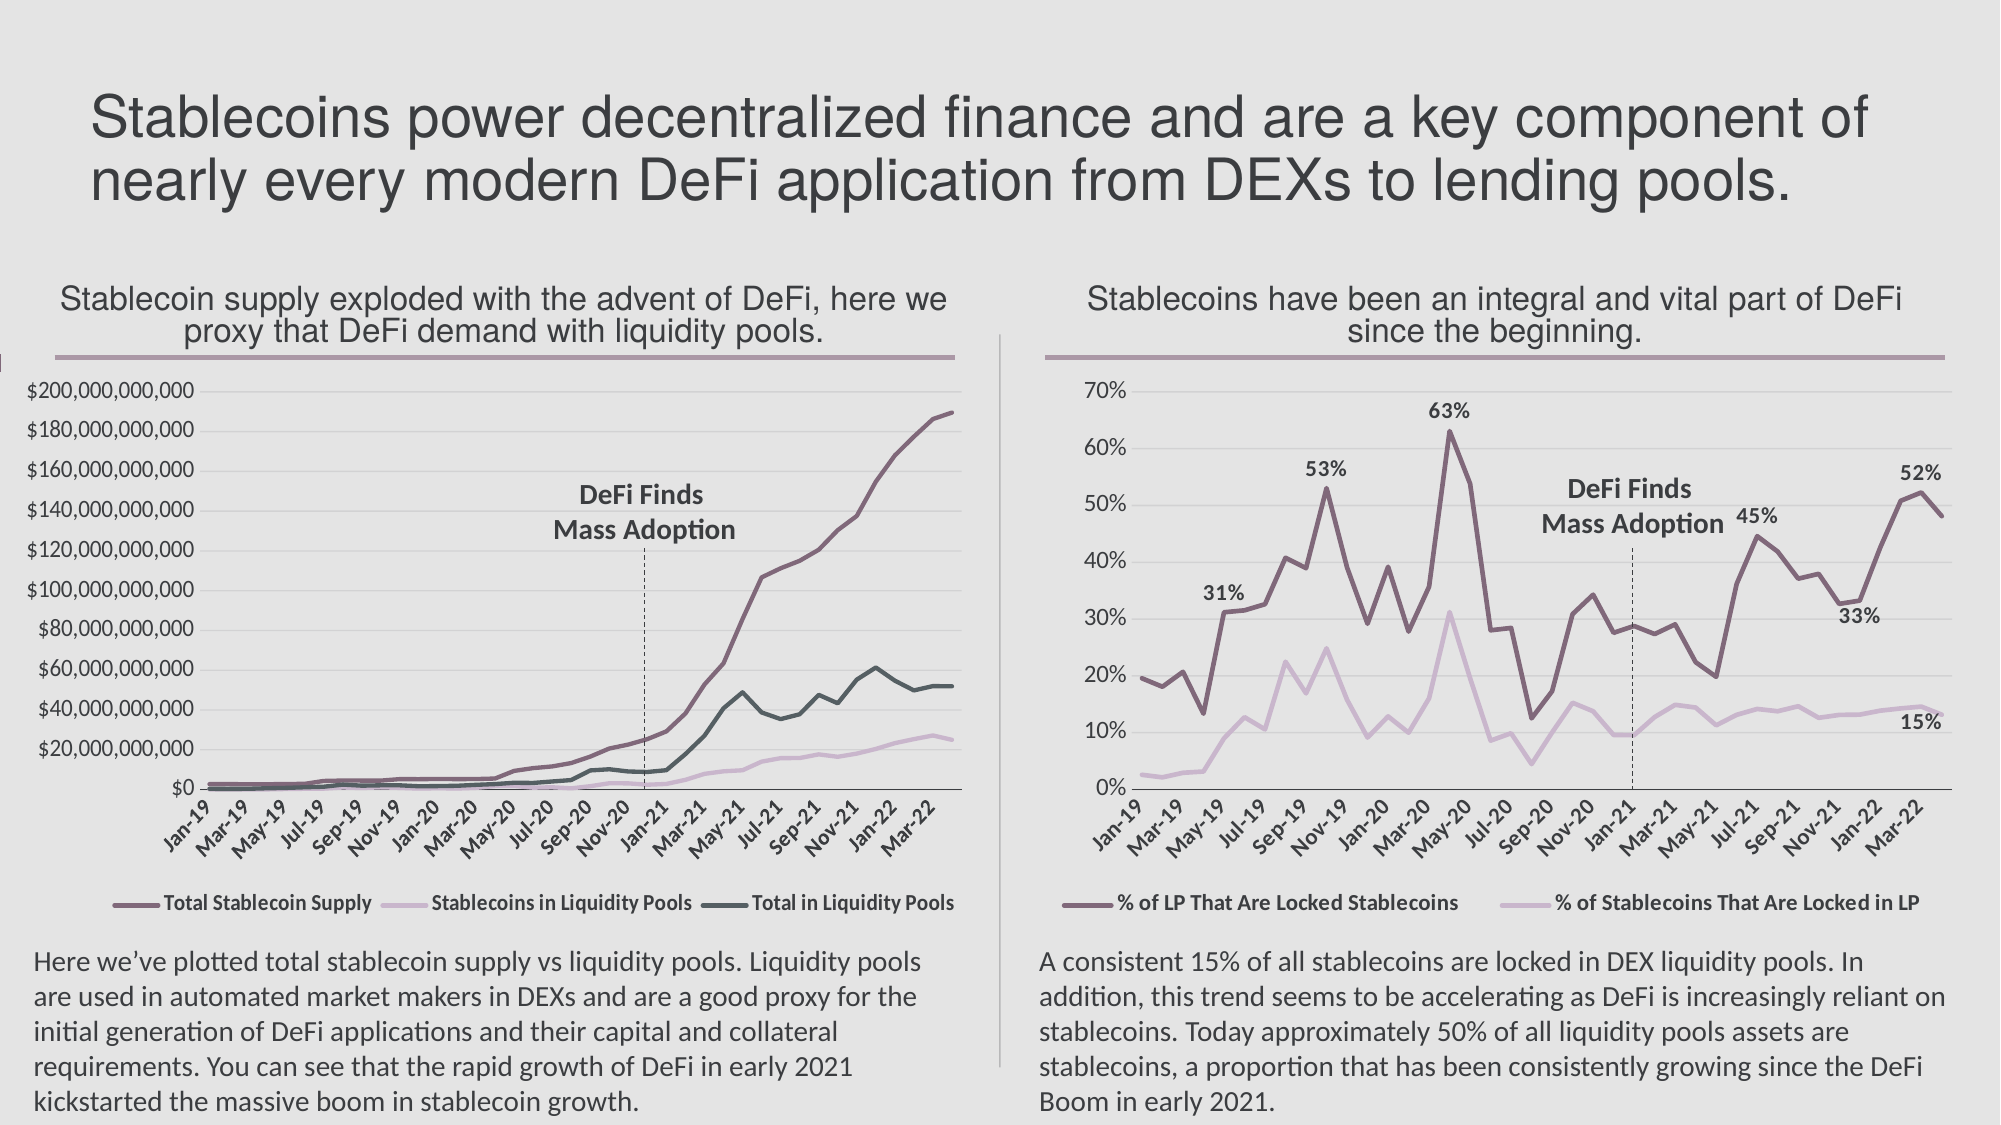

# Stablecoins power decentralized finance and are a key component of nearly every modern DeFi application from DEXs to lending pools.
Stablecoin supply exploded with the advent of DeFi, here we proxy that DeFi demand with liquidity pools.
Stablecoins have been an integral and vital part of DeFi since the beginning.

### Chart

| Category | Total Stablecoin Supply | Stablecoins in Liquidity Pools | Total in Liquidity Pools |
|---|---|---|---|
| 43466 | 2711949806.5997195 | 70374856.8638583 | 359484867.807593 |
| 43497 | 2740587937.115267 | 58747620.3189146 | 324737754.492043 |
| 43525 | 2645302453.4010067 | 78039555.7849829 | 376704913.128592 |
| 43556 | 2658776203.4897466 | 84346372.5984384 | 631641329.093982 |
| 43586 | 2780232221.8995304 | 250281735.595031 | 802062553.016314 |
| 43617 | 2856585946.8192596 | 363888529.991556 | 1153432479.57415 |
| 43647 | 4329371931.367567 | 458301305.744446 | 1404563217.07006 |
| 43678 | 4517564869.819035 | 1016144625.08935 | 2490854801.12804 |
| 43709 | 4484587976.955576 | 758939739.452943 | 1947740100.60787 |
| 43739 | 4505642282.293017 | 1120569919.37541 | 2112199638.79361 |
| 43770 | 5253035425.98124 | 830280719.30765 | 2123233069.42192 |
| 43800 | 5213235723.379805 | 477111833.170509 | 1634711898.35894 |
| 43831 | 5293500090.761001 | 681658033.979268 | 1737896188.6977 |
| 43862 | 5254462036.949535 | 525825706.698179 | 1890629909.83367 |
| 43891 | 5269312576.391571 | 846324292.20856 | 2370278151.57075 |
| 43922 | 5552860060.798288 | 1734888635.10961 | 2749468555.77523 |
| 43952 | 9376108507.160822 | 1836300256.48394 | 3411460586.0092 |
| 43983 | 10779252328.734762 | 928670511.153756 | 3312242021.79841 |
| 44013 | 11615498183.767193 | 1151100682.63142 | 4045526420.29221 |
| 44044 | 13319842090.890259 | 596668101.315685 | 4763215932.00107 |
| 44075 | 16557402165.787104 | 1663843833.81608 | 9615864873.97422 |
| 44105 | 20631472429.763126 | 3150744315.7854 | 10203069870.8908 |
| 44136 | 22622437962.18309 | 3116913507.36969 | 9085225294.11648 |
| 44166 | 25355384117.887123 | 2433976901.36206 | 8821277633.98315 |
| 44197 | 29235539546.011253 | 2797551589.63053 | 9715728361.87496 |
| 44228 | 38256349642.10835 | 4879070450.74433 | 17823977786.9493 |
| 44256 | 52821444824.06339 | 7873868642.68092 | 27075216061.6362 |
| 44287 | 63445149209.189545 | 9154189752.69992 | 40839536625.1938 |
| 44317 | 85767843604.24782 | 9697008834.09366 | 48892096775.7568 |
| 44348 | 106718533965.65498 | 14038295748.4742 | 38764538518.2767 |
| 44378 | 111290696102.0621 | 15788842784.8929 | 35401800818.7308 |
| 44409 | 115059820009.58502 | 15855723941.9766 | 37851595960.1251 |
| 44440 | 120618986923.05856 | 17678519061.1505 | 47620789537.5498 |
| 44470 | 130464049315.60002 | 16468499000.0274 | 43369750409.7391 |
| 44501 | 137608738787.9658 | 18066356530.5621 | 55286541425.731 |
| 44531 | 154846439413.74628 | 20411980765.6614 | 61371370037.8787 |
| 44562 | 168023744728.49692 | 23329140388.8886 | 54752774981.4706 |
| 44593 | 177486789519.33725 | 25331510737.3909 | 49838915608.8427 |
| 44621 | 186319942722.18677 | 27193712914.9804 | 52000304469.3918 |
| 44652 | 189587731459.4871 | 24981237473.3121 | 51921339501.6717 |

### Chart

| Category | % of LP That Are Locked Stablecoins | % of Stablecoins That Are Locked in LP |
|---|---|---|
| 43466 | 0.195765839305161 | 0.02594991127512617 |
| 43497 | 0.18090788492027365 | 0.02143613767079196 |
| 43525 | 0.2071636261307357 | 0.029501184518484522 |
| 43556 | 0.1335352338635341 | 0.031723757903252825 |
| 43586 | 0.3120476509641265 | 0.09002188149018418 |
| 43617 | 0.3154831656257022 | 0.12738581536352414 |
| 43647 | 0.32629453781401835 | 0.10585861252158052 |
| 43678 | 0.40795016418828023 | 0.2249319388589222 |
| 43709 | 0.3896514423131123 | 0.1692328801113541 |
| 43739 | 0.5305227303302766 | 0.2487037028614549 |
| 43770 | 0.3910454915501601 | 0.15805732342887402 |
| 43800 | 0.29186294762365994 | 0.0915193285871968 |
| 43831 | 0.39223173306460346 | 0.12877264990870566 |
| 43862 | 0.2781219655751871 | 0.1000722249015326 |
| 43891 | 0.3570569520069671 | 0.16061379543138118 |
| 43922 | 0.630990535049217 | 0.31243154268508605 |
| 43952 | 0.5382739182199034 | 0.19584887003830012 |
| 43983 | 0.28037519753750556 | 0.08615351815061933 |
| 44013 | 0.2845366864637298 | 0.09910041432747997 |
| 44044 | 0.12526580987165523 | 0.04479543355275659 |
| 44075 | 0.17303111635016313 | 0.10048942564517242 |
| 44105 | 0.3088035616392694 | 0.15271543640482543 |
| 44136 | 0.34307498234393574 | 0.13777973499496798 |
| 44166 | 0.27592113096921367 | 0.09599447951746844 |
| 44197 | 0.28794049045342524 | 0.09569009613206243 |
| 44228 | 0.27373634039853784 | 0.1275362259177491 |
| 44256 | 0.29081461897686106 | 0.149065756699898 |
| 44287 | 0.22415018653891203 | 0.14428510085959426 |
| 44317 | 0.1983348940539186 | 0.11306112438640578 |
| 44348 | 0.3621427285108895 | 0.1315450580776542 |
| 44378 | 0.4459898202844855 | 0.14187028509924424 |
| 44409 | 0.4188918205372336 | 0.13780417821491242 |
| 44440 | 0.37123532038902235 | 0.1465649771410153 |
| 44470 | 0.379723167517451 | 0.12623016904978288 |
| 44501 | 0.32677675370291487 | 0.13128785780385369 |
| 44531 | 0.33259776917254785 | 0.13182079512413608 |
| 44562 | 0.4260814250379754 | 0.13884430695545594 |
| 44593 | 0.5082676945903783 | 0.14272335876936362 |
| 44621 | 0.5229529556117705 | 0.1459517028487268 |
| 44652 | 0.48113622863115435 | 0.13176610786468707 |
DeFi Finds
Mass Adoption
DeFi Finds
Mass Adoption
Here we’ve plotted total stablecoin supply vs liquidity pools. Liquidity pools are used in automated market makers in DEXs and are a good proxy for the initial generation of DeFi applications and their capital and collateral requirements. You can see that the rapid growth of DeFi in early 2021 kickstarted the massive boom in stablecoin growth.
A consistent 15% of all stablecoins are locked in DEX liquidity pools. In addition, this trend seems to be accelerating as DeFi is increasingly reliant on stablecoins. Today approximately 50% of all liquidity pools assets are stablecoins, a proportion that has been consistently growing since the DeFi Boom in early 2021.